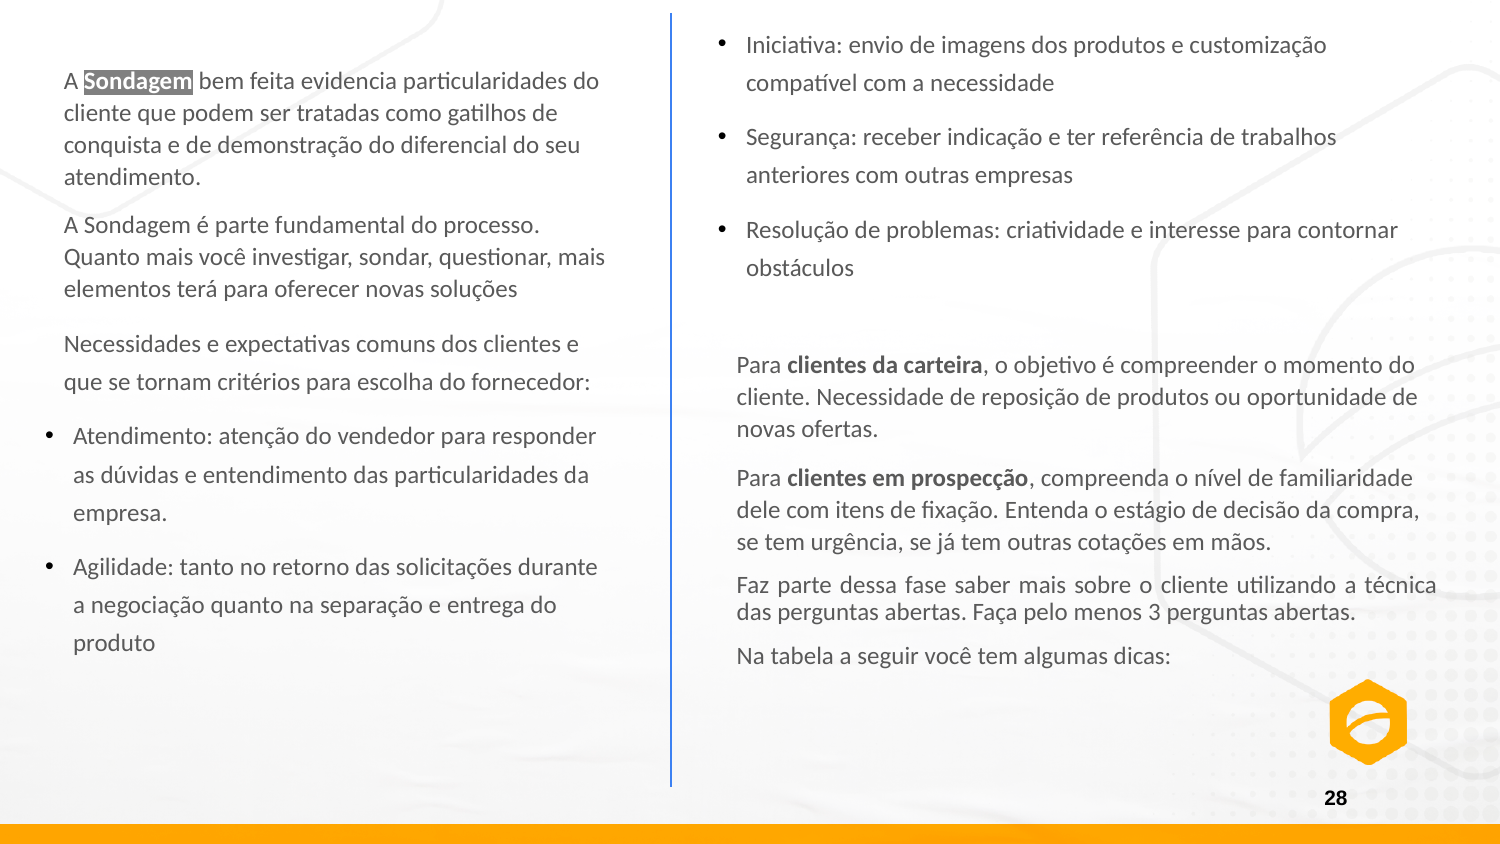

Iniciativa: envio de imagens dos produtos e customização compatível com a necessidade
Segurança: receber indicação e ter referência de trabalhos anteriores com outras empresas
Resolução de problemas: criatividade e interesse para contornar obstáculos

Para clientes da carteira, o objetivo é compreender o momento do cliente. Necessidade de reposição de produtos ou oportunidade de novas ofertas.
Para clientes em prospecção, compreenda o nível de familiaridade dele com itens de fixação. Entenda o estágio de decisão da compra, se tem urgência, se já tem outras cotações em mãos.
Faz parte dessa fase saber mais sobre o cliente utilizando a técnica das perguntas abertas. Faça pelo menos 3 perguntas abertas.
Na tabela a seguir você tem algumas dicas:

A Sondagem bem feita evidencia particularidades do cliente que podem ser tratadas como gatilhos de conquista e de demonstração do diferencial do seu atendimento.
A Sondagem é parte fundamental do processo. Quanto mais você investigar, sondar, questionar, mais elementos terá para oferecer novas soluções
Necessidades e expectativas comuns dos clientes e que se tornam critérios para escolha do fornecedor:
Atendimento: atenção do vendedor para responder as dúvidas e entendimento das particularidades da empresa.
Agilidade: tanto no retorno das solicitações durante a negociação quanto na separação e entrega do produto

28